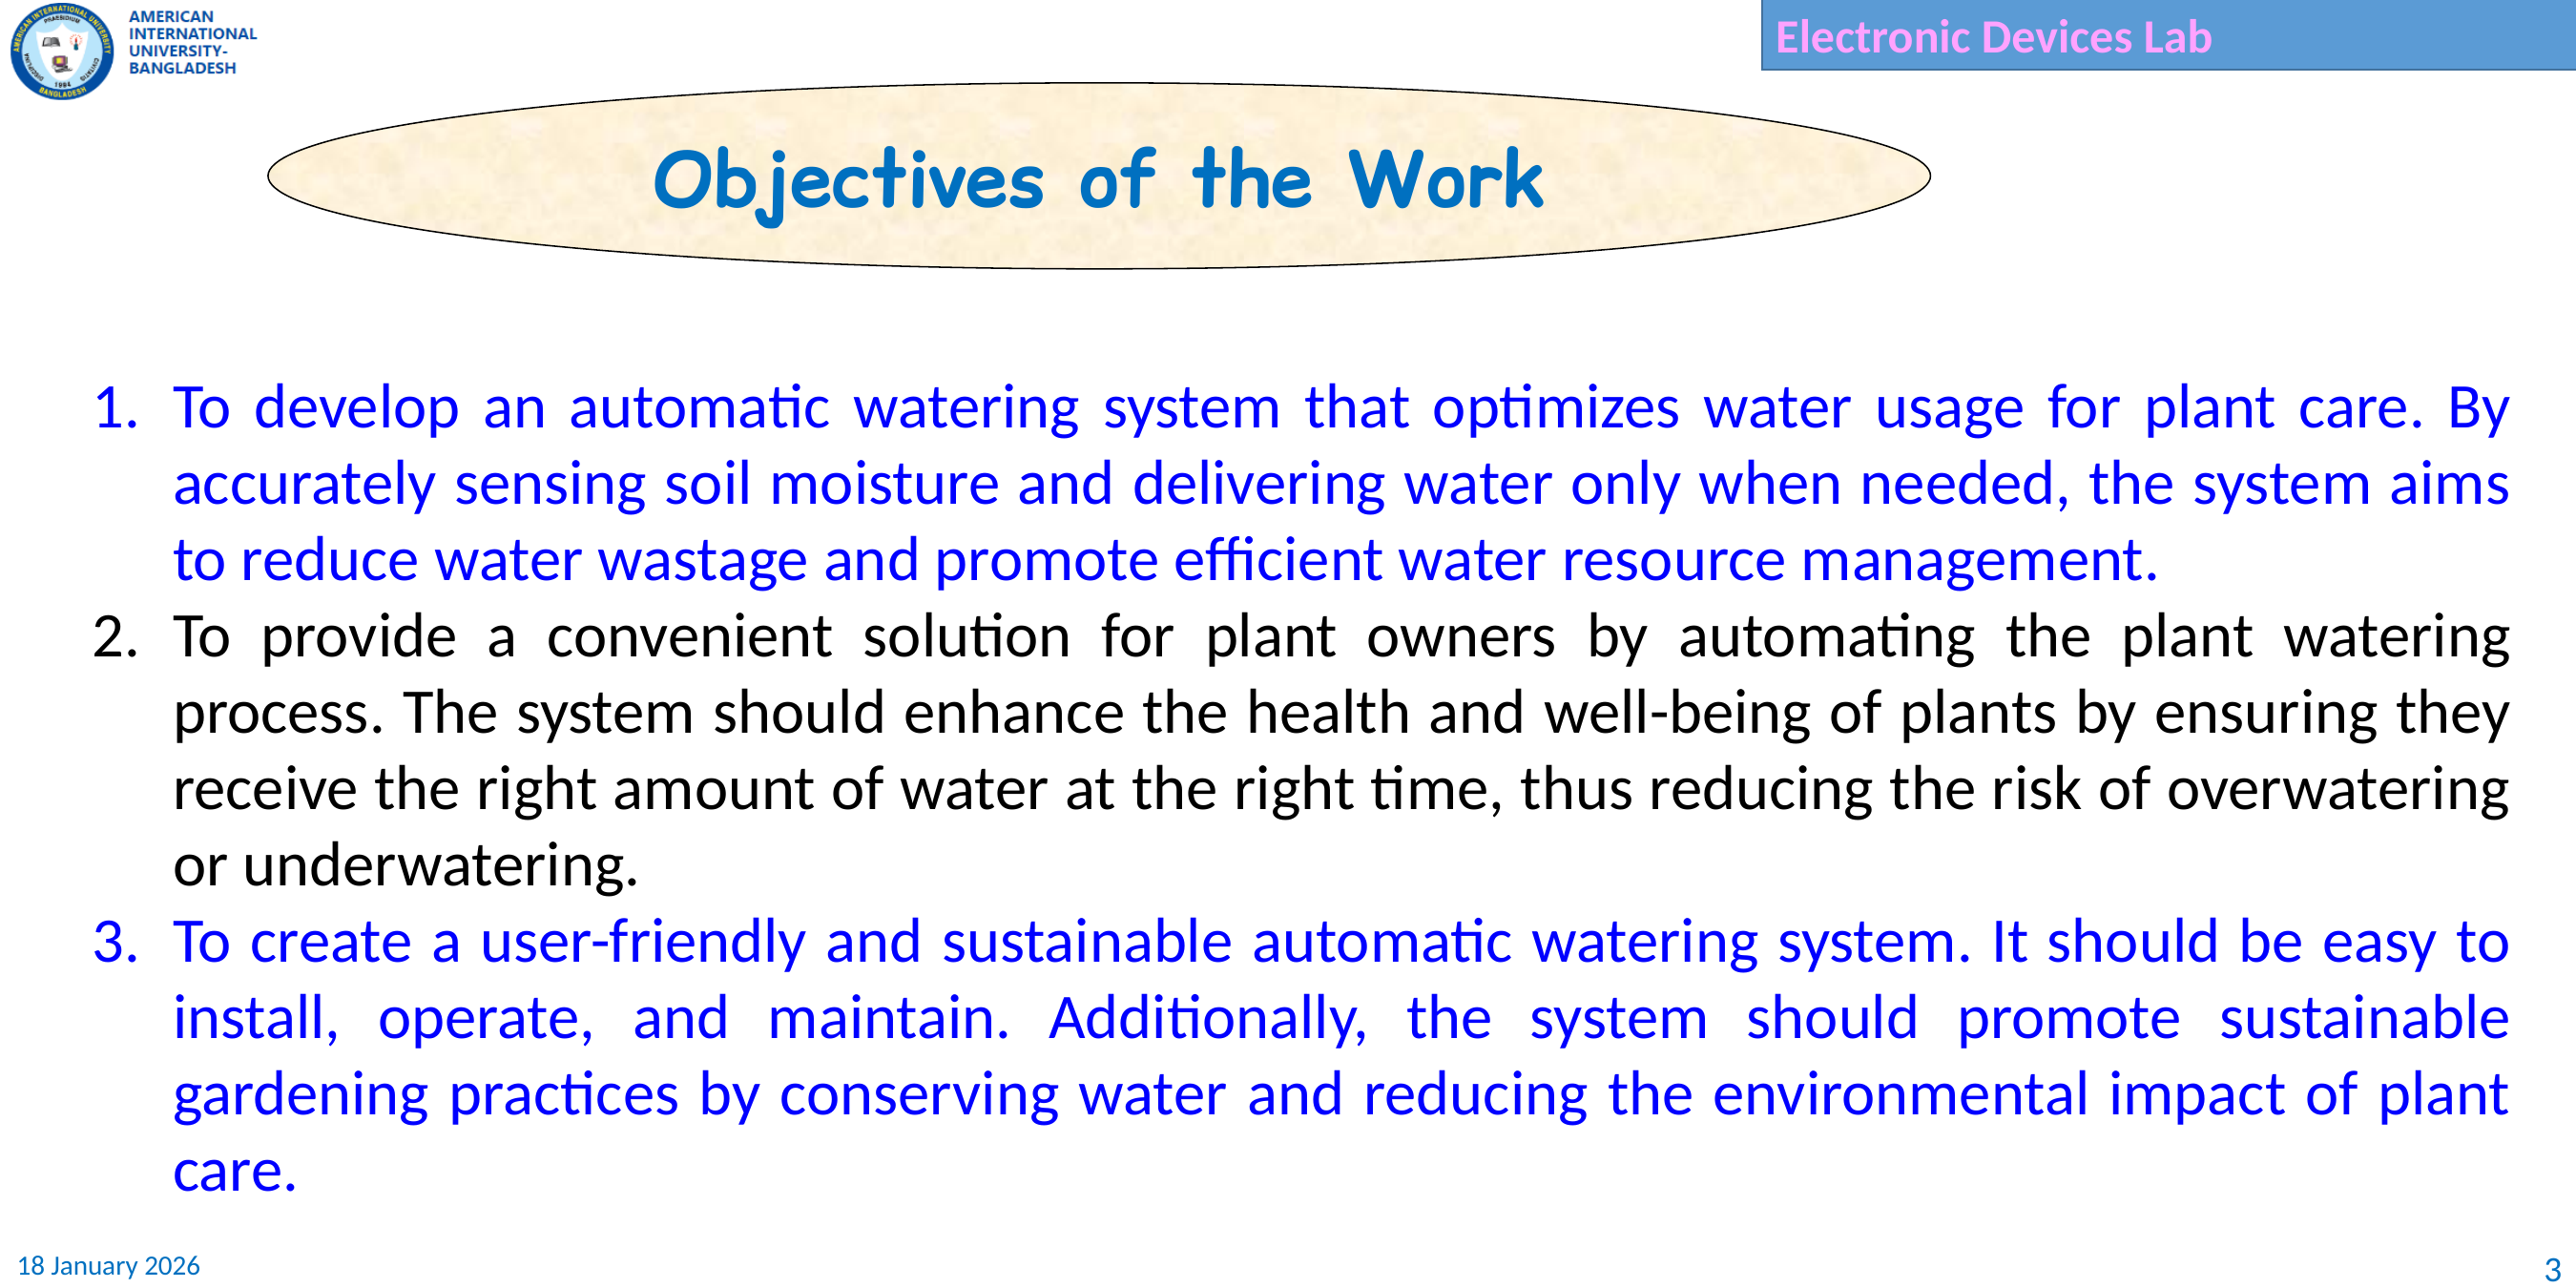

Objectives of the Work
To develop an automatic watering system that optimizes water usage for plant care. By accurately sensing soil moisture and delivering water only when needed, the system aims to reduce water wastage and promote efficient water resource management.
To provide a convenient solution for plant owners by automating the plant watering process. The system should enhance the health and well-being of plants by ensuring they receive the right amount of water at the right time, thus reducing the risk of overwatering or underwatering.
To create a user-friendly and sustainable automatic watering system. It should be easy to install, operate, and maintain. Additionally, the system should promote sustainable gardening practices by conserving water and reducing the environmental impact of plant care.
3